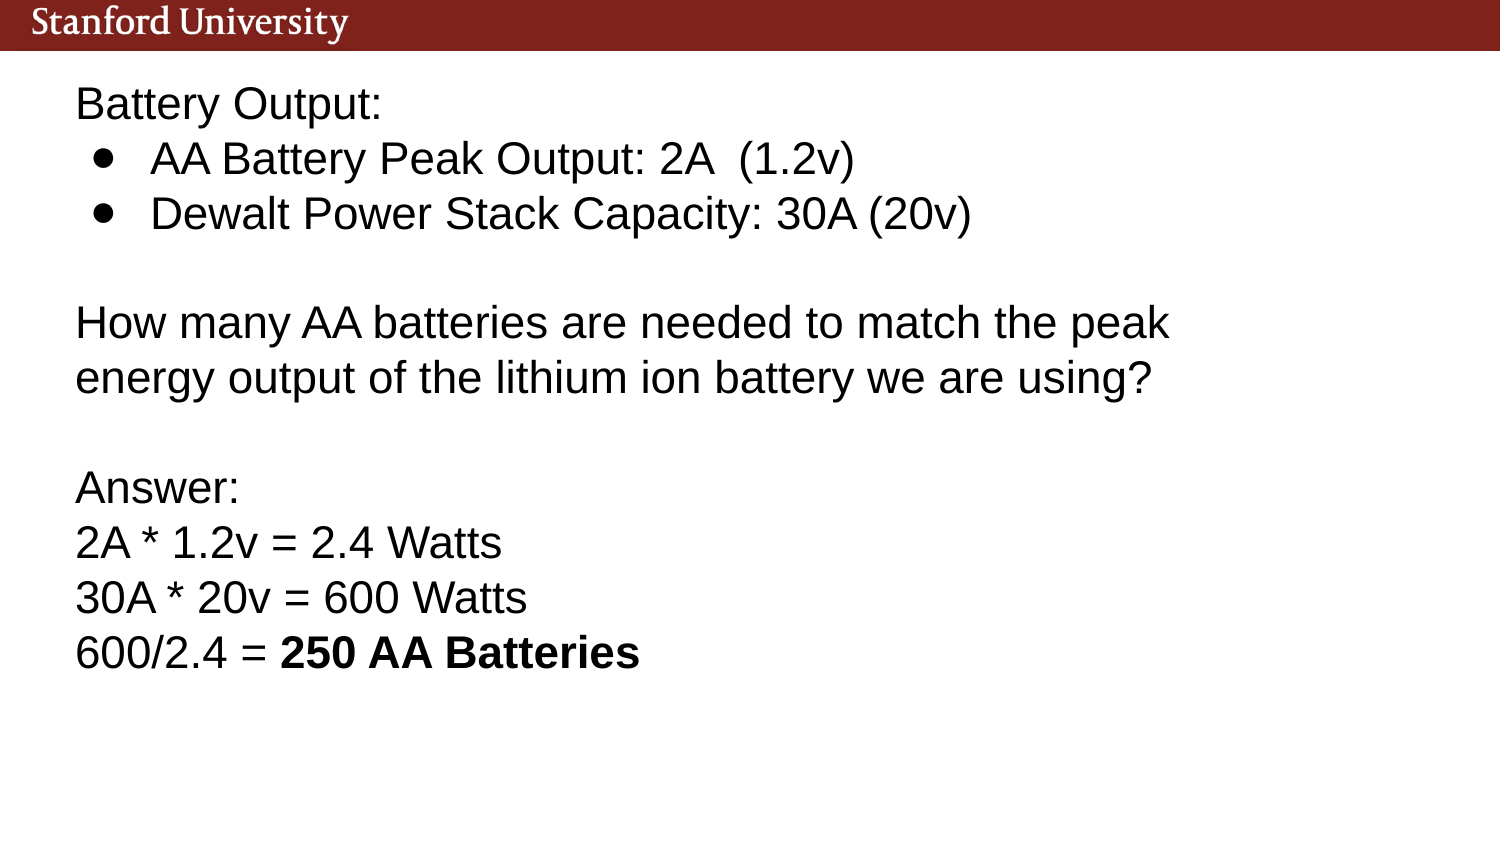

Battery Output:
AA Battery Peak Output: 2A  (1.2v)
Dewalt Power Stack Capacity: 30A (20v)
How many AA batteries are needed to match the peak energy output of the lithium ion battery we are using?

Answer:
2A * 1.2v = 2.4 Watts
30A * 20v = 600 Watts
600/2.4 = 250 AA Batteries